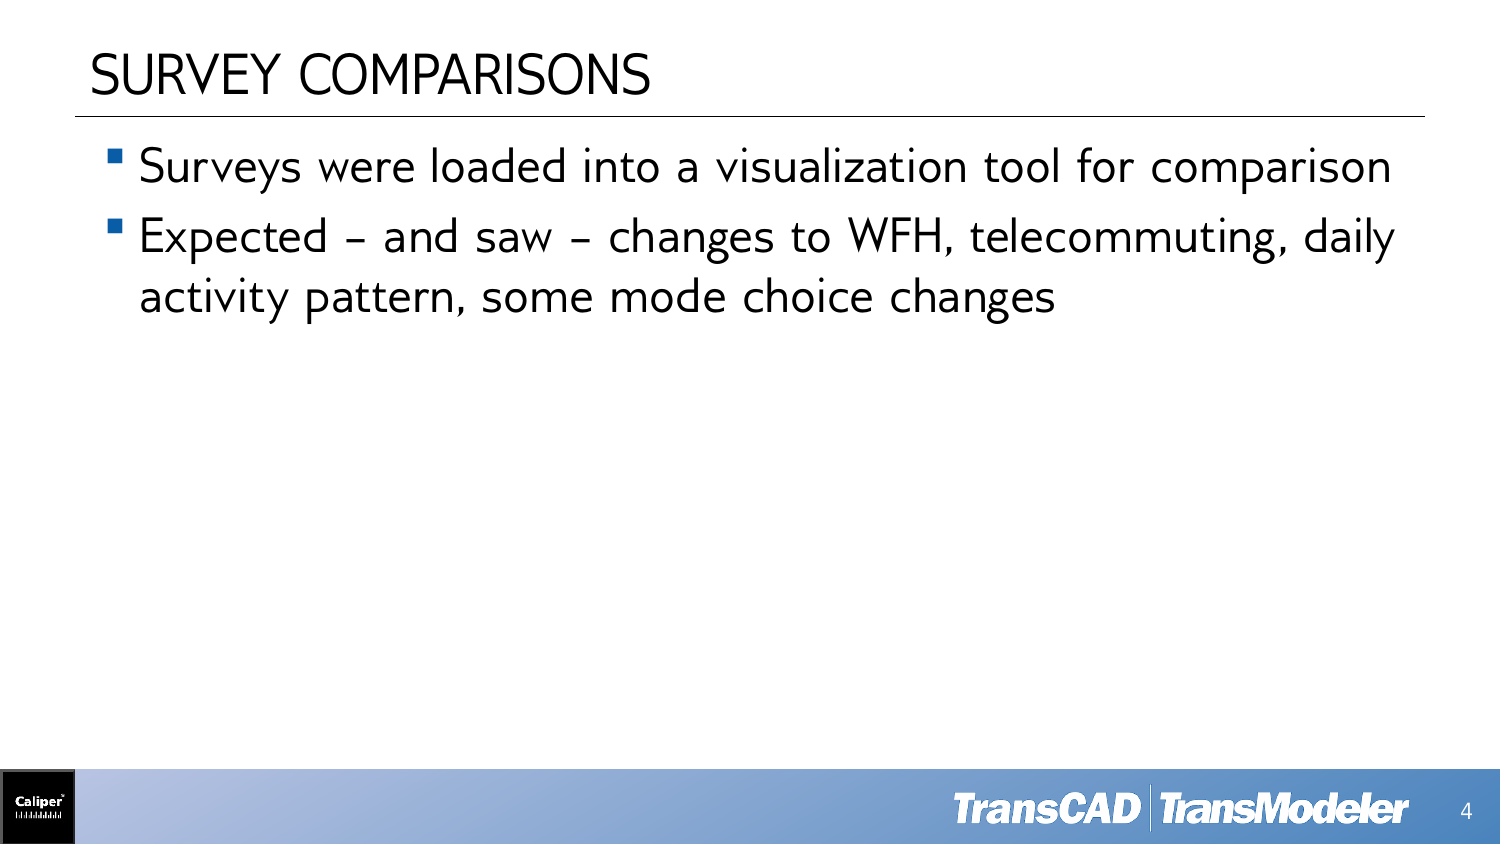

# Survey Comparisons
Surveys were loaded into a visualization tool for comparison
Expected – and saw – changes to WFH, telecommuting, daily activity pattern, some mode choice changes
 4